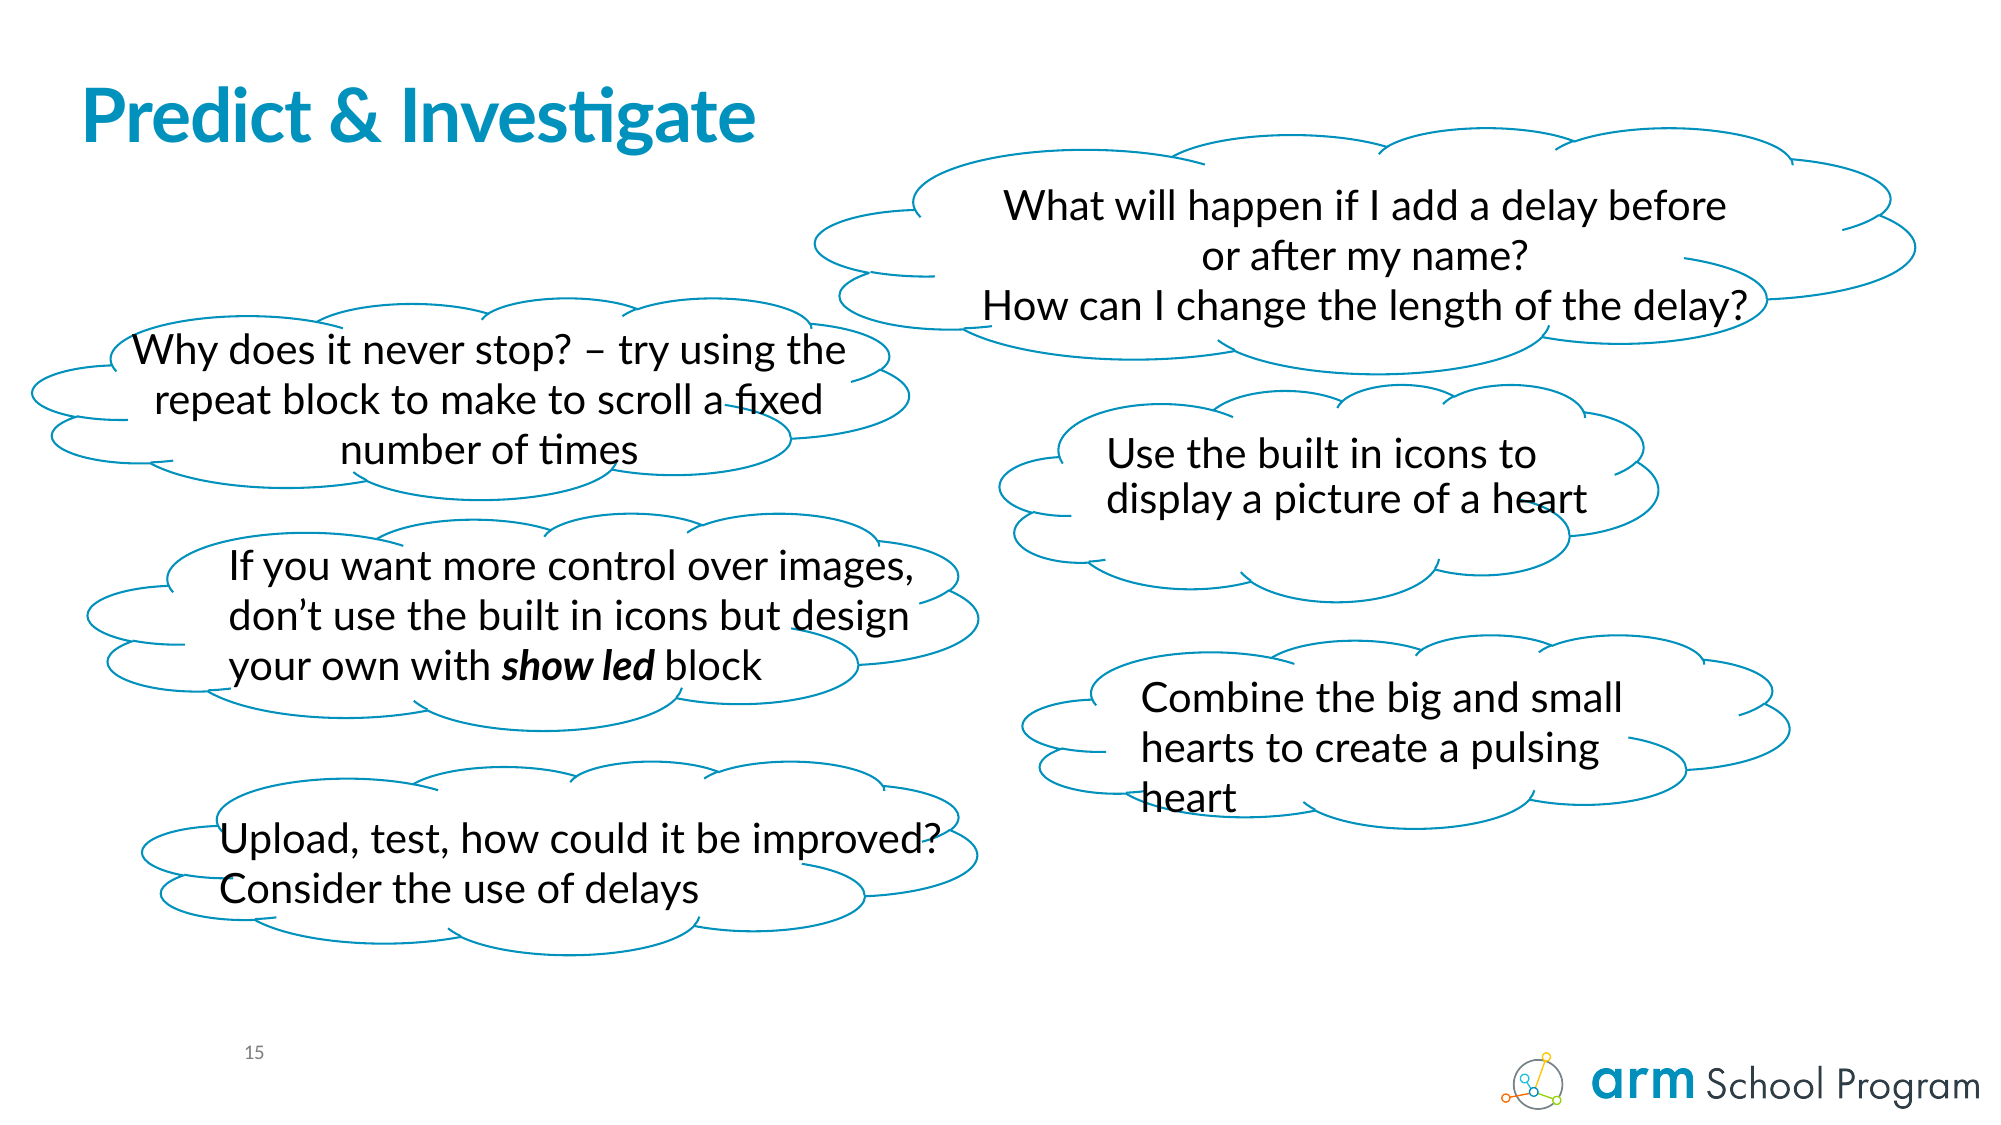

# Predict & Investigate

What will happen if I add a delay before
or after my name?
How can I change the length of the delay?

Why does it never stop? – try using the repeat block to make to scroll a fixed number of times

Use the built in icons to display a picture of a heart

If you want more control over images, don’t use the built in icons but design your own with show led block

Combine the big and small hearts to create a pulsing heart

Upload, test, how could it be improved?
Consider the use of delays